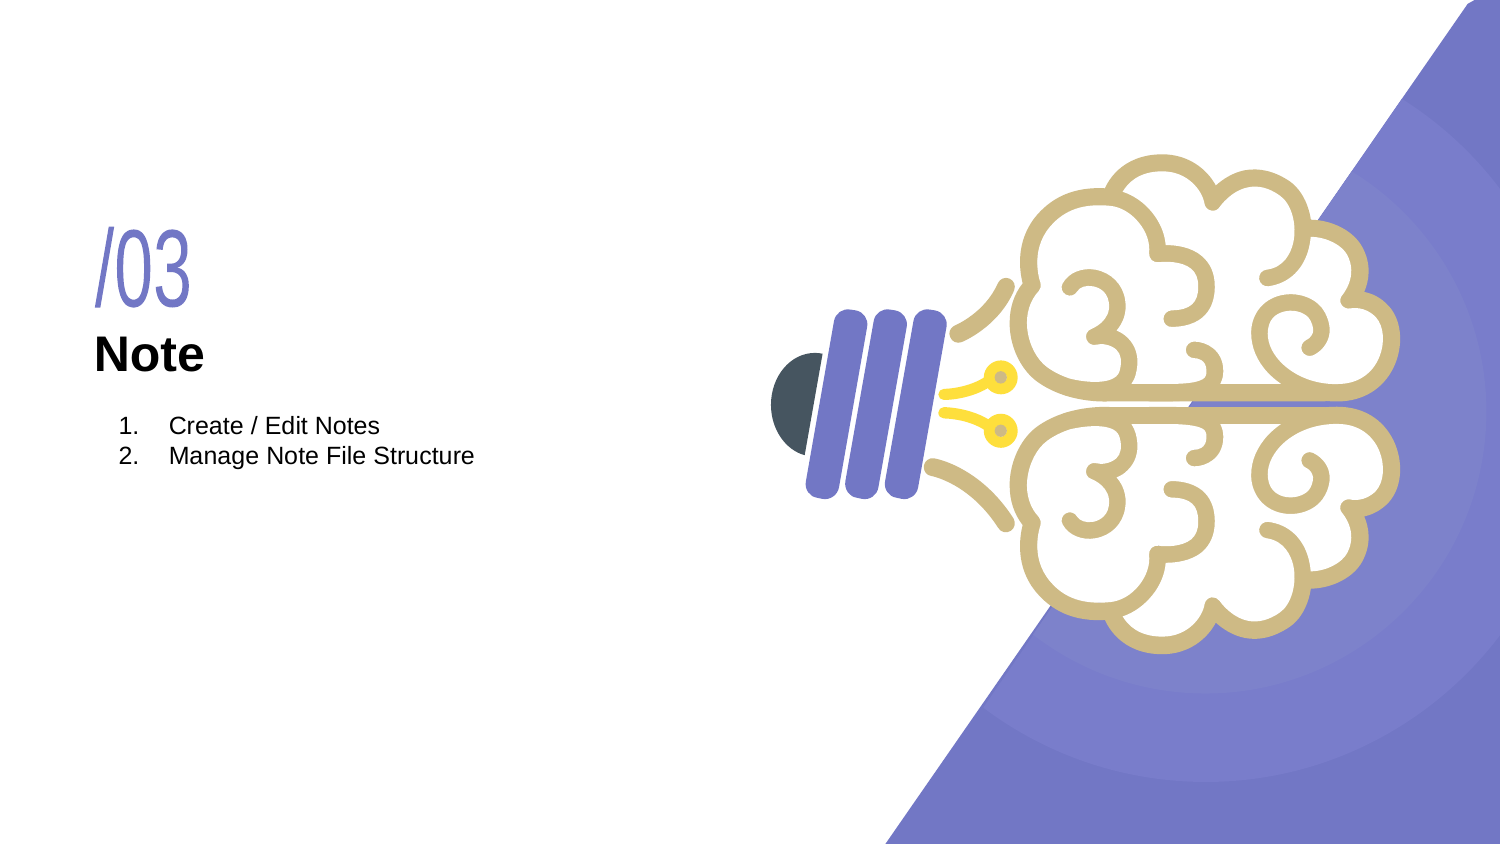

/03
# Note
Create / Edit Notes
Manage Note File Structure